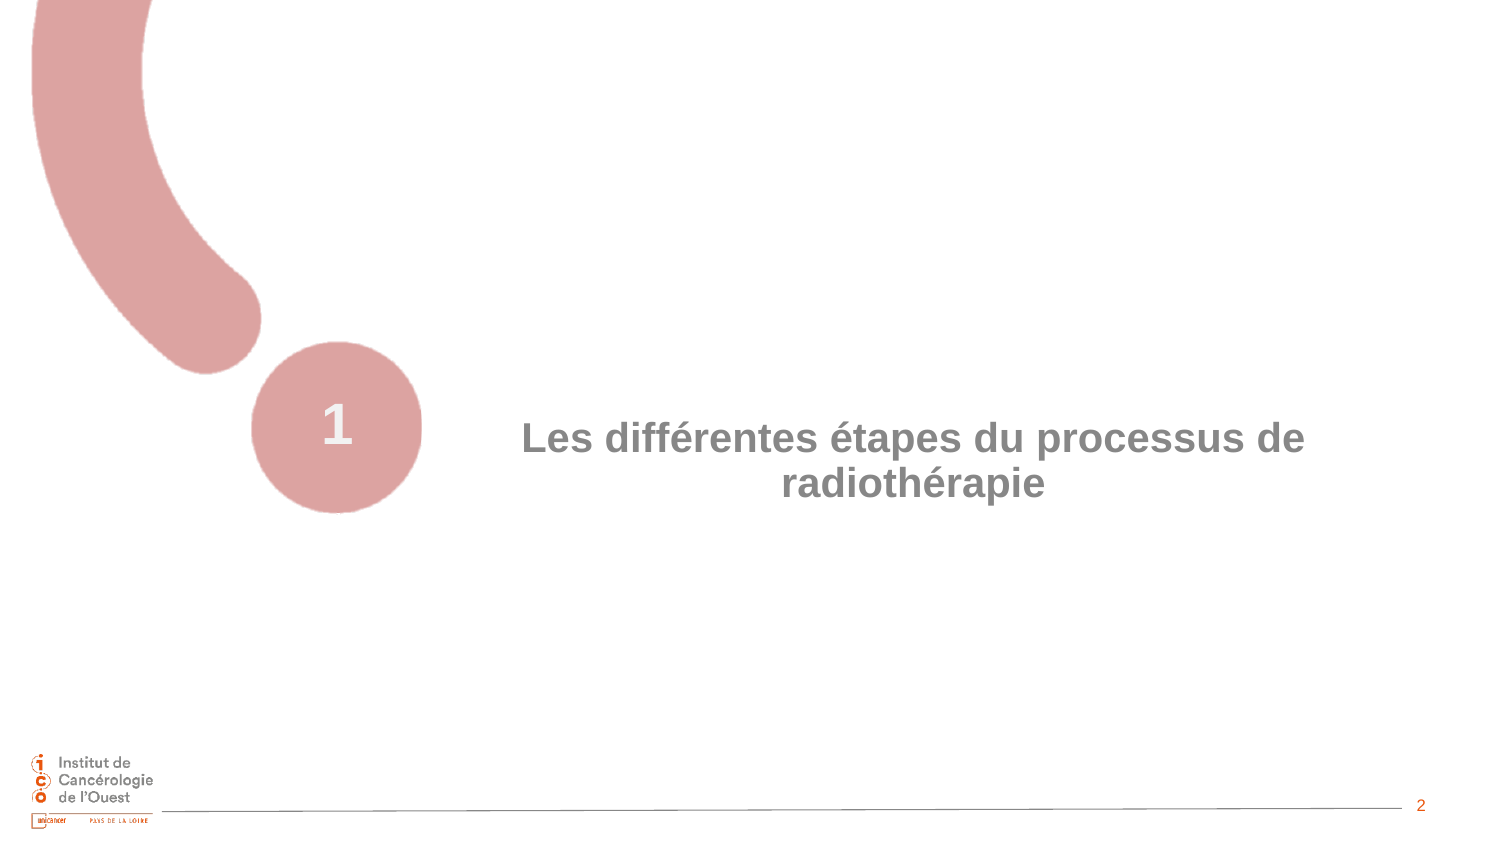

1
Les différentes étapes du processus de radiothérapie